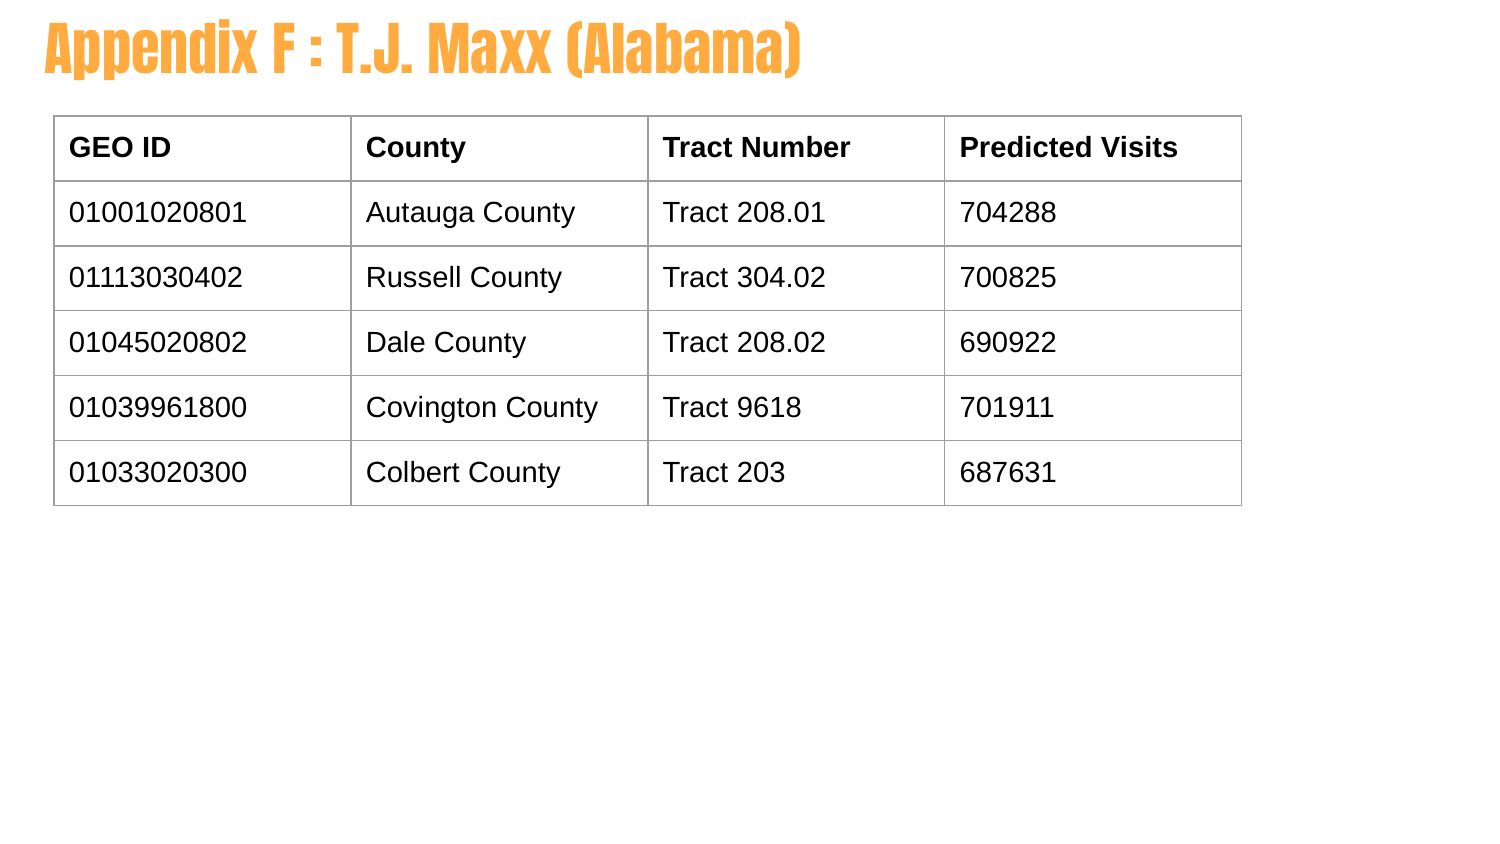

Appendix F : T.J. Maxx (Alabama)
| GEO ID | County | Tract Number | Predicted Visits |
| --- | --- | --- | --- |
| 01001020801 | Autauga County | Tract 208.01 | 704288 |
| 01113030402 | Russell County | Tract 304.02 | 700825 |
| 01045020802 | Dale County | Tract 208.02 | 690922 |
| 01039961800 | Covington County | Tract 9618 | 701911 |
| 01033020300 | Colbert County | Tract 203 | 687631 |